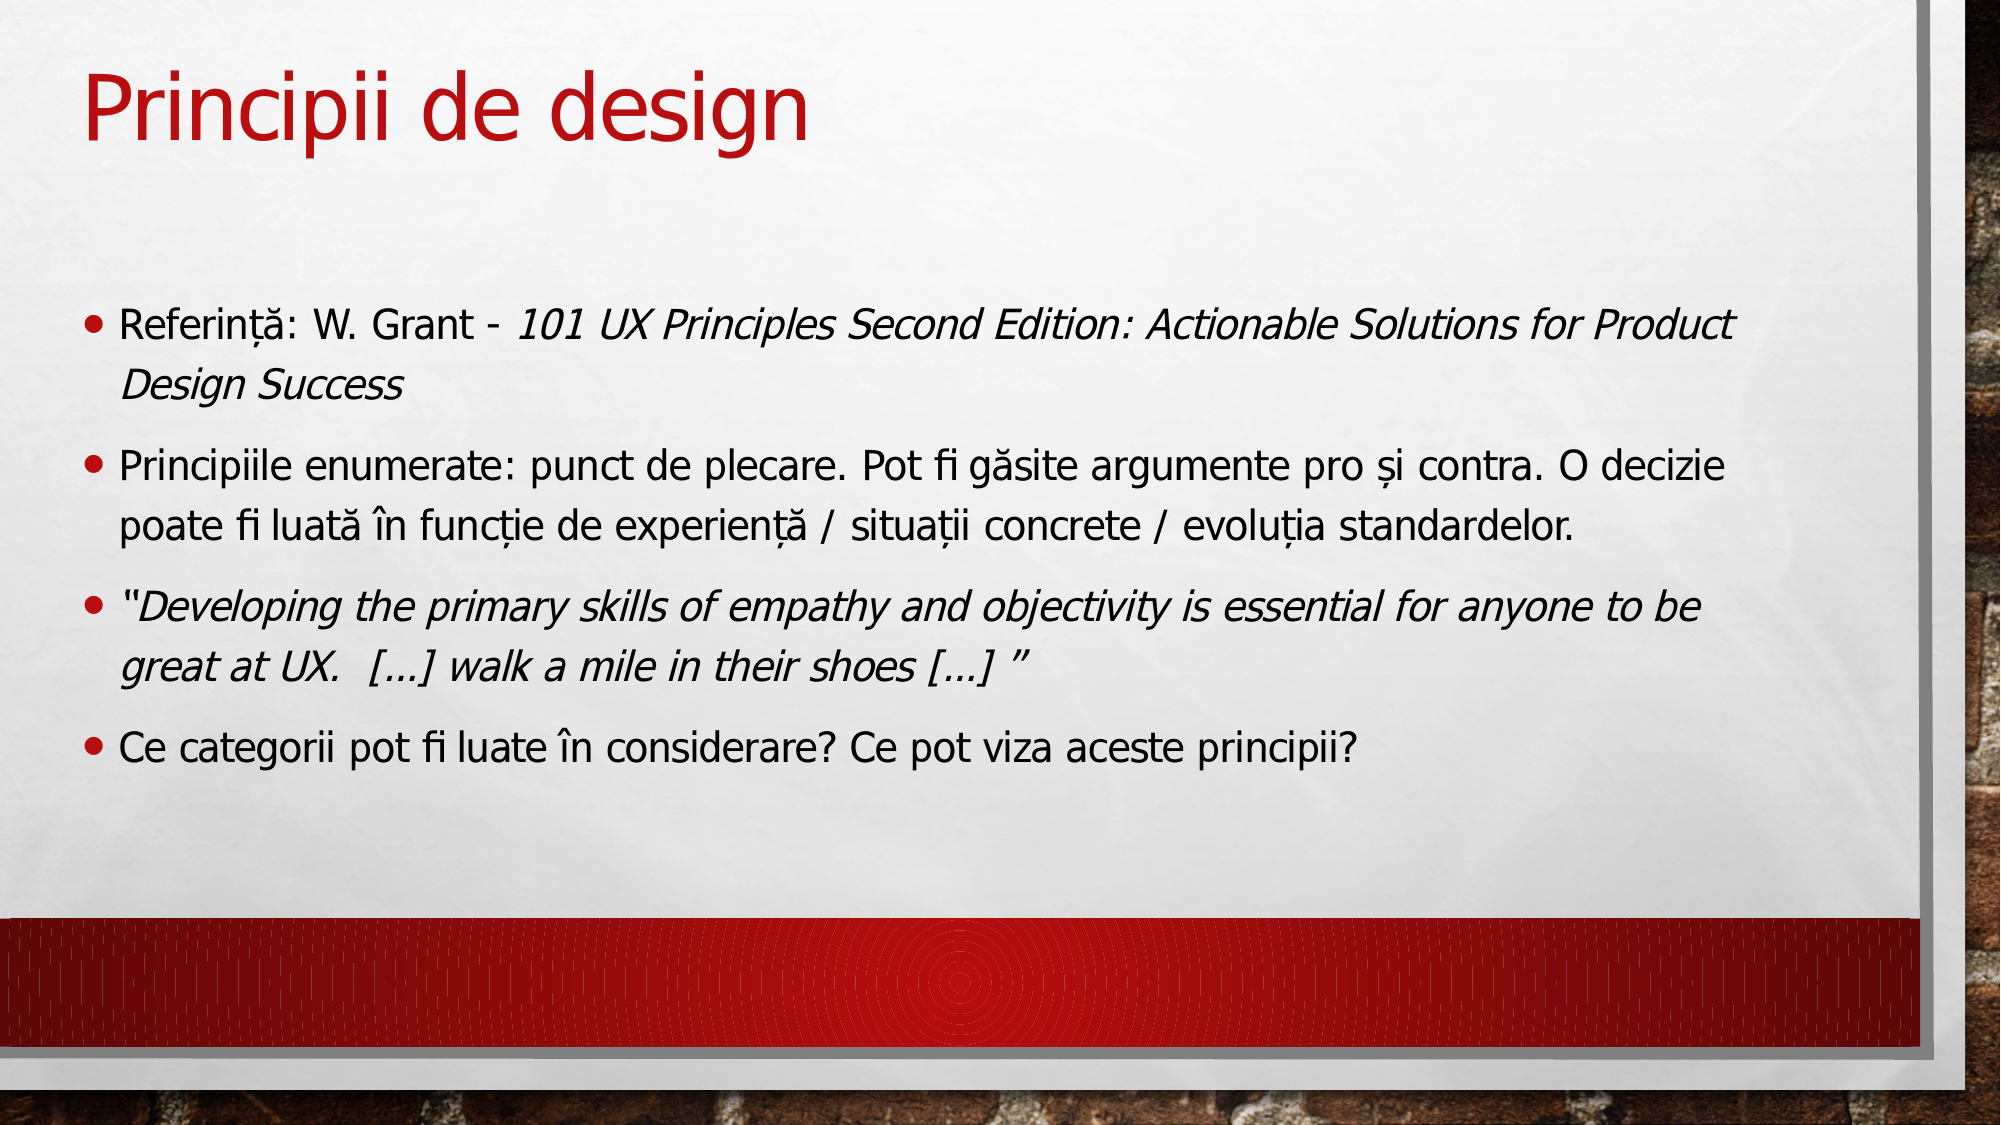

# Principii de design
Referință: W. Grant - 101 UX Principles Second Edition: Actionable Solutions for Product Design Success
Principiile enumerate: punct de plecare. Pot fi găsite argumente pro și contra. O decizie poate fi luată în funcție de experiență / situații concrete / evoluția standardelor.
“Developing the primary skills of empathy and objectivity is essential for anyone to be great at UX.  […] walk a mile in their shoes […] ”
Ce categorii pot fi luate în considerare? Ce pot viza aceste principii?